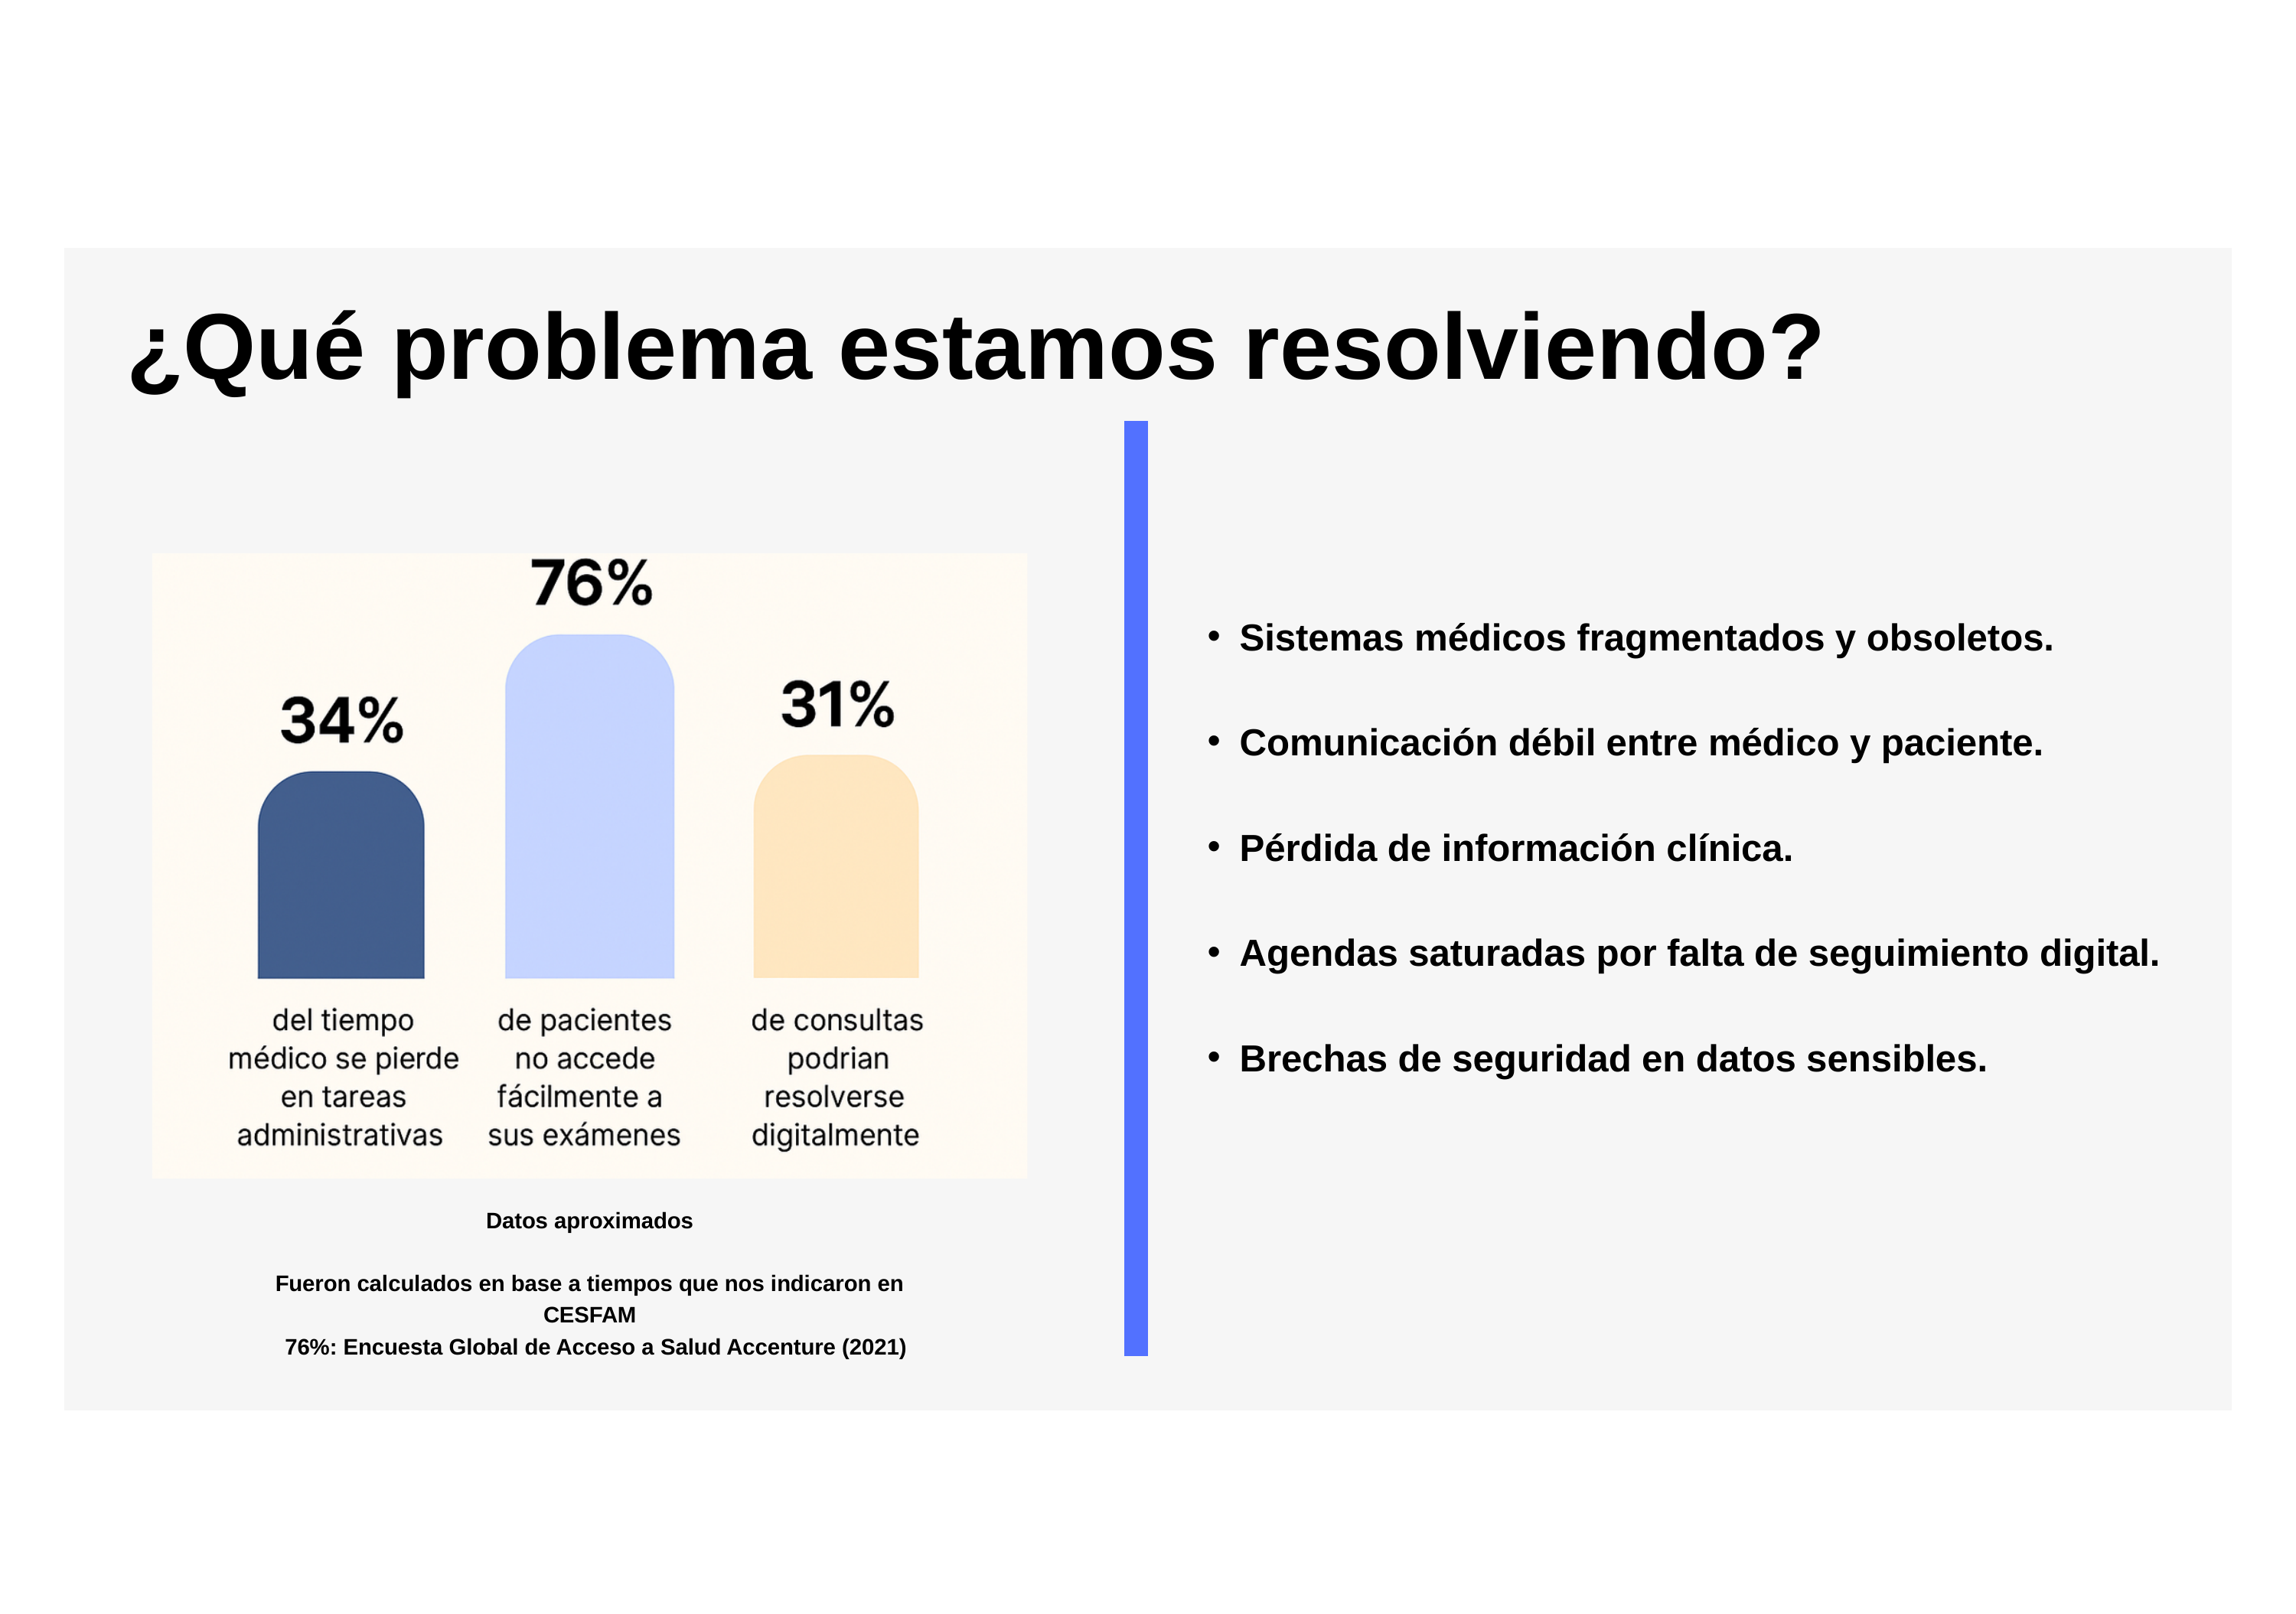

¿Qué problema estamos resolviendo?

Sistemas médicos fragmentados y obsoletos.

Comunicación débil entre médico y paciente.

Pérdida de información clínica.

Agendas saturadas por falta de seguimiento digital.

Brechas de seguridad en datos sensibles.

Datos aproximados

Fueron calculados en base a tiempos que nos indicaron en CESFAM
  76%: Encuesta Global de Acceso a Salud Accenture (2021)